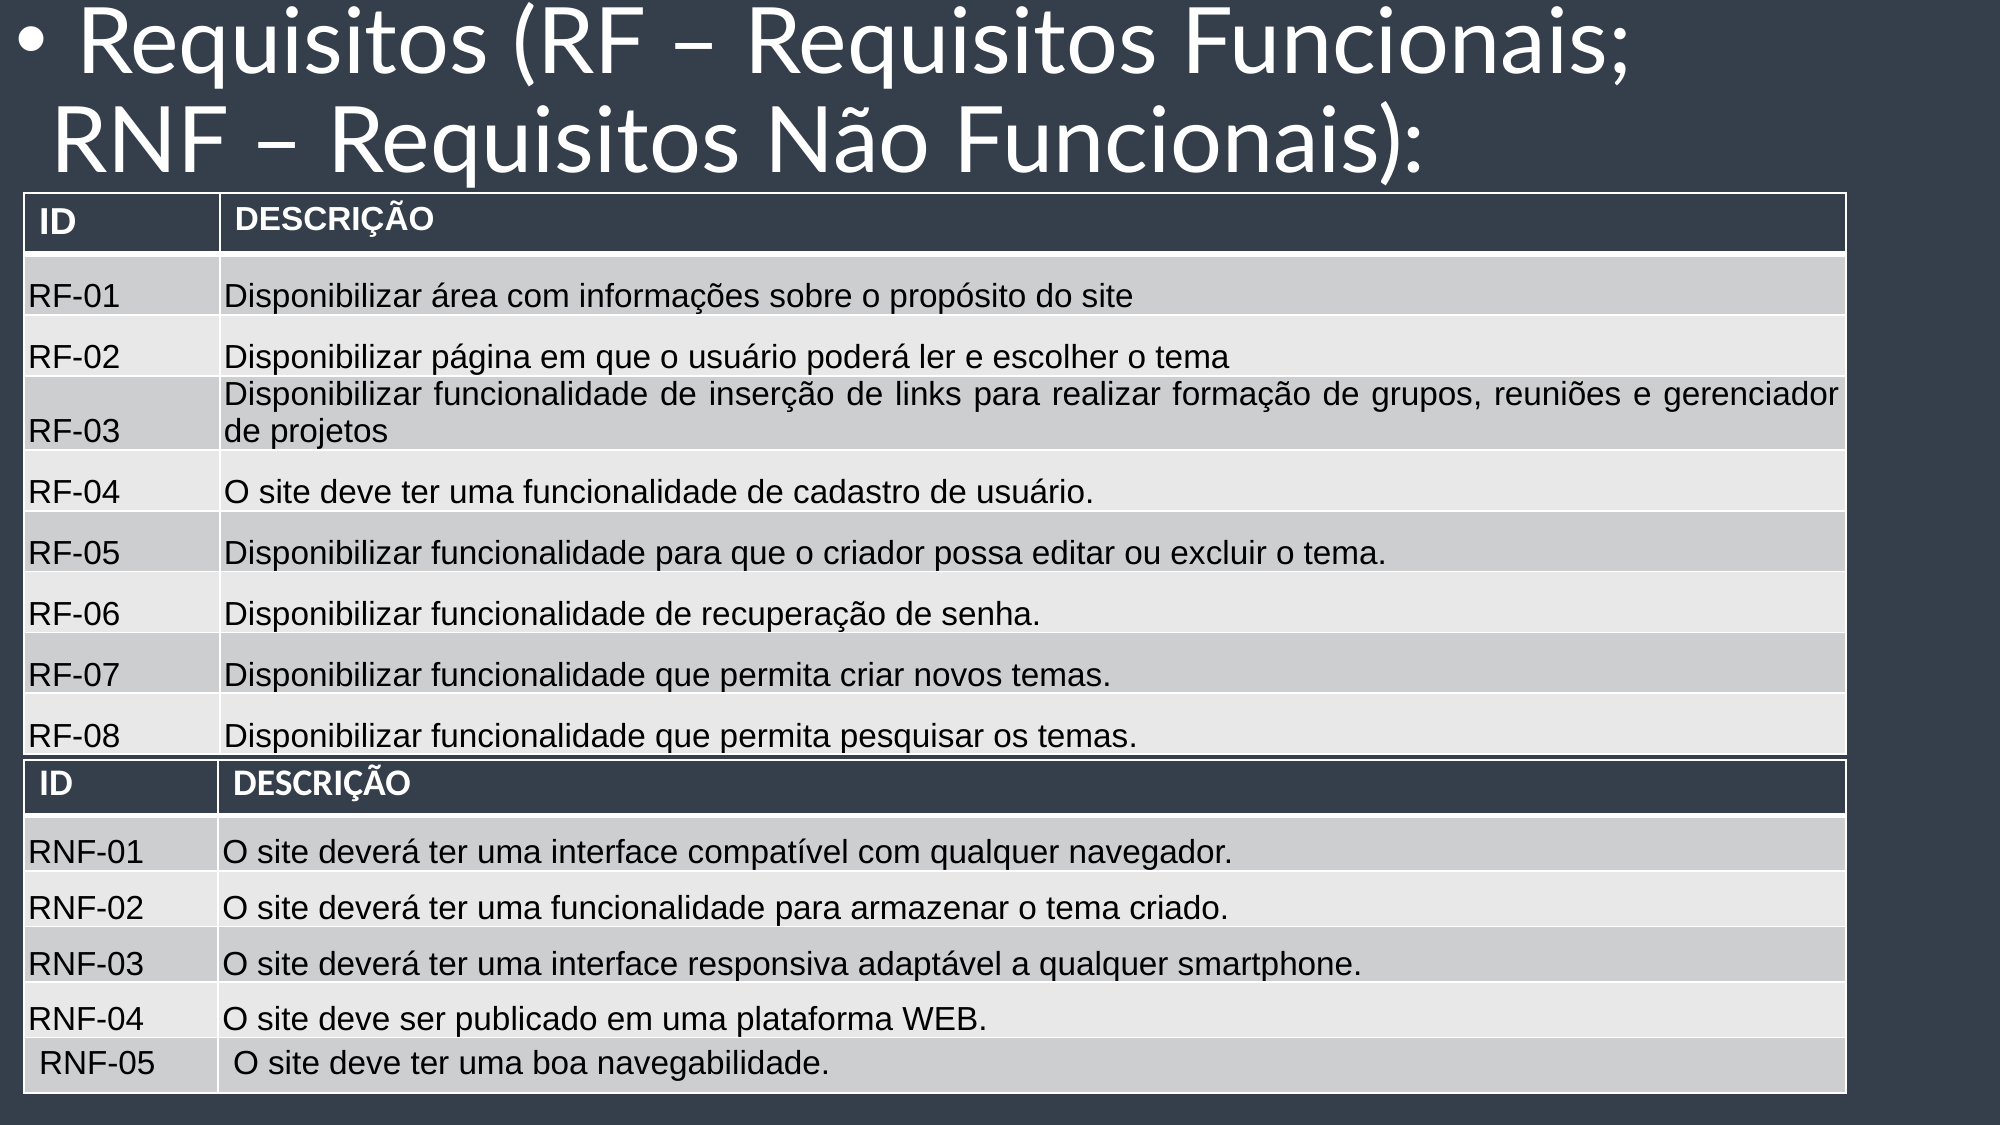

# Requisitos (RF – Requisitos Funcionais; RNF – Requisitos Não Funcionais):
| ID | DESCRIÇÃO |
| --- | --- |
| RF-01 | Disponibilizar área com informações sobre o propósito do site |
| RF-02 | Disponibilizar página em que o usuário poderá ler e escolher o tema |
| RF-03 | Disponibilizar funcionalidade de inserção de links para realizar formação de grupos, reuniões e gerenciador de projetos |
| RF-04 | O site deve ter uma funcionalidade de cadastro de usuário. |
| RF-05 | Disponibilizar funcionalidade para que o criador possa editar ou excluir o tema. |
| RF-06 | Disponibilizar funcionalidade de recuperação de senha. |
| RF-07 | Disponibilizar funcionalidade que permita criar novos temas. |
| RF-08 | Disponibilizar funcionalidade que permita pesquisar os temas. |
| ID | DESCRIÇÃO |
| --- | --- |
| RNF-01 | O site deverá ter uma interface compatível com qualquer navegador. |
| RNF-02 | O site deverá ter uma funcionalidade para armazenar o tema criado. |
| RNF-03 | O site deverá ter uma interface responsiva adaptável a qualquer smartphone. |
| RNF-04 | O site deve ser publicado em uma plataforma WEB. |
| RNF-05 | O site deve ter uma boa navegabilidade. |